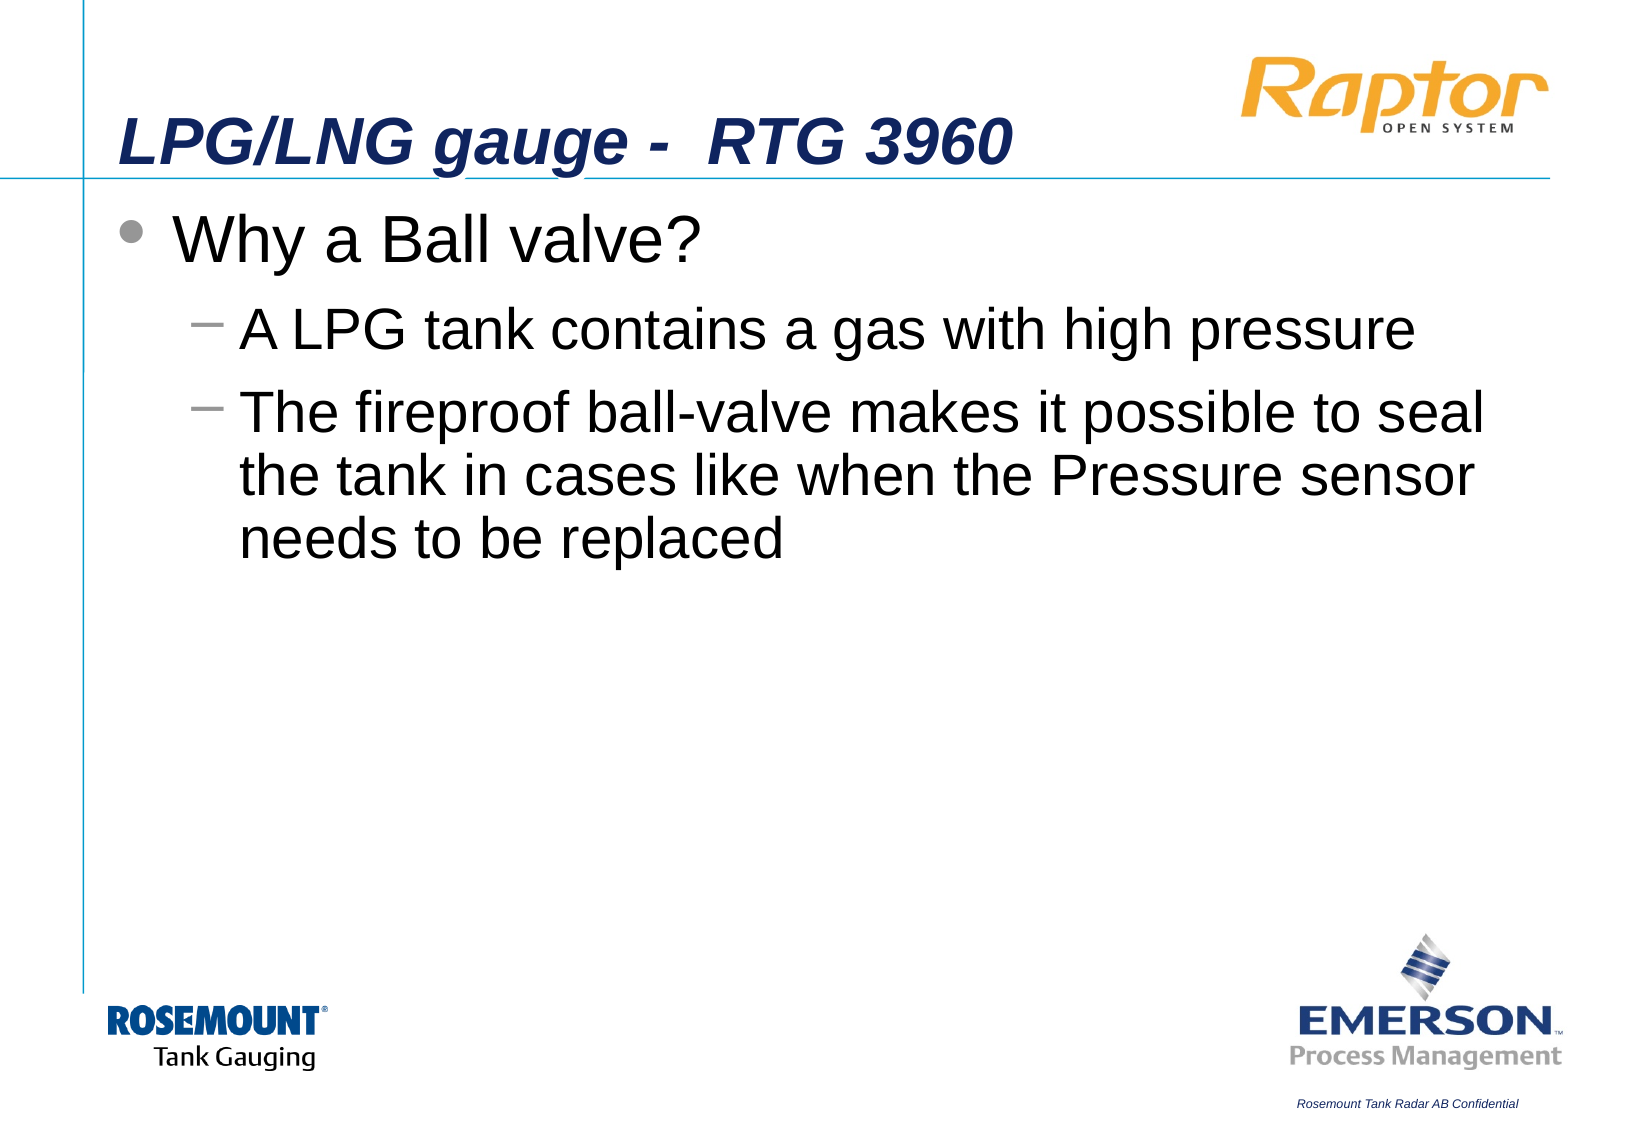

# LPG/LNG gauge -  RTG 3960
Why a Ball valve?
A LPG tank contains a gas with high pressure
The fireproof ball-valve makes it possible to seal the tank in cases like when the Pressure sensor needs to be replaced